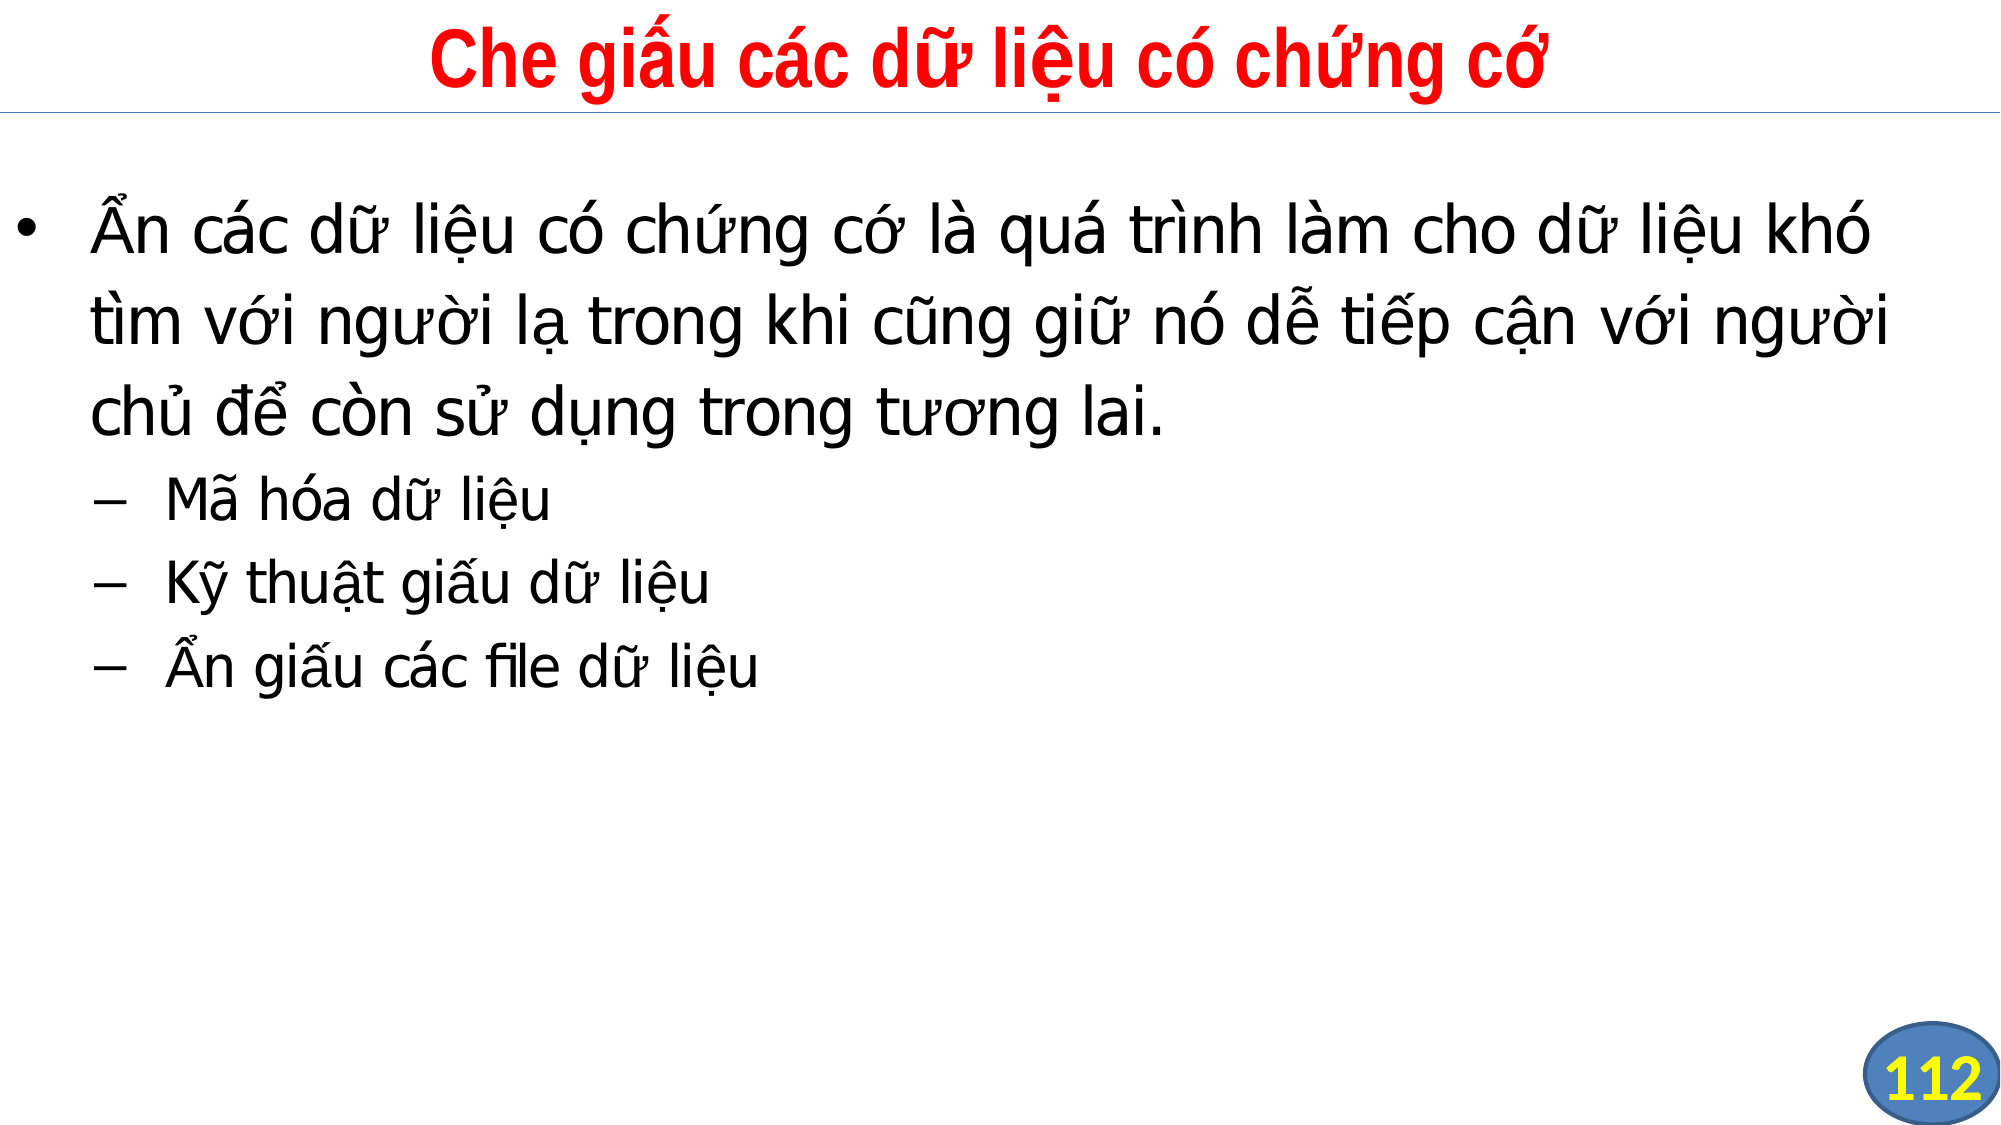

# Che giấu các dữ liệu có chứng cớ
Ẩn các dữ liệu có chứng cớ là quá trình làm cho dữ liệu khó tìm với người lạ trong khi cũng giữ nó dễ tiếp cận với người chủ để còn sử dụng trong tương lai.
Mã hóa dữ liệu
Kỹ thuật giấu dữ liệu
Ẩn giấu các file dữ liệu
112
112